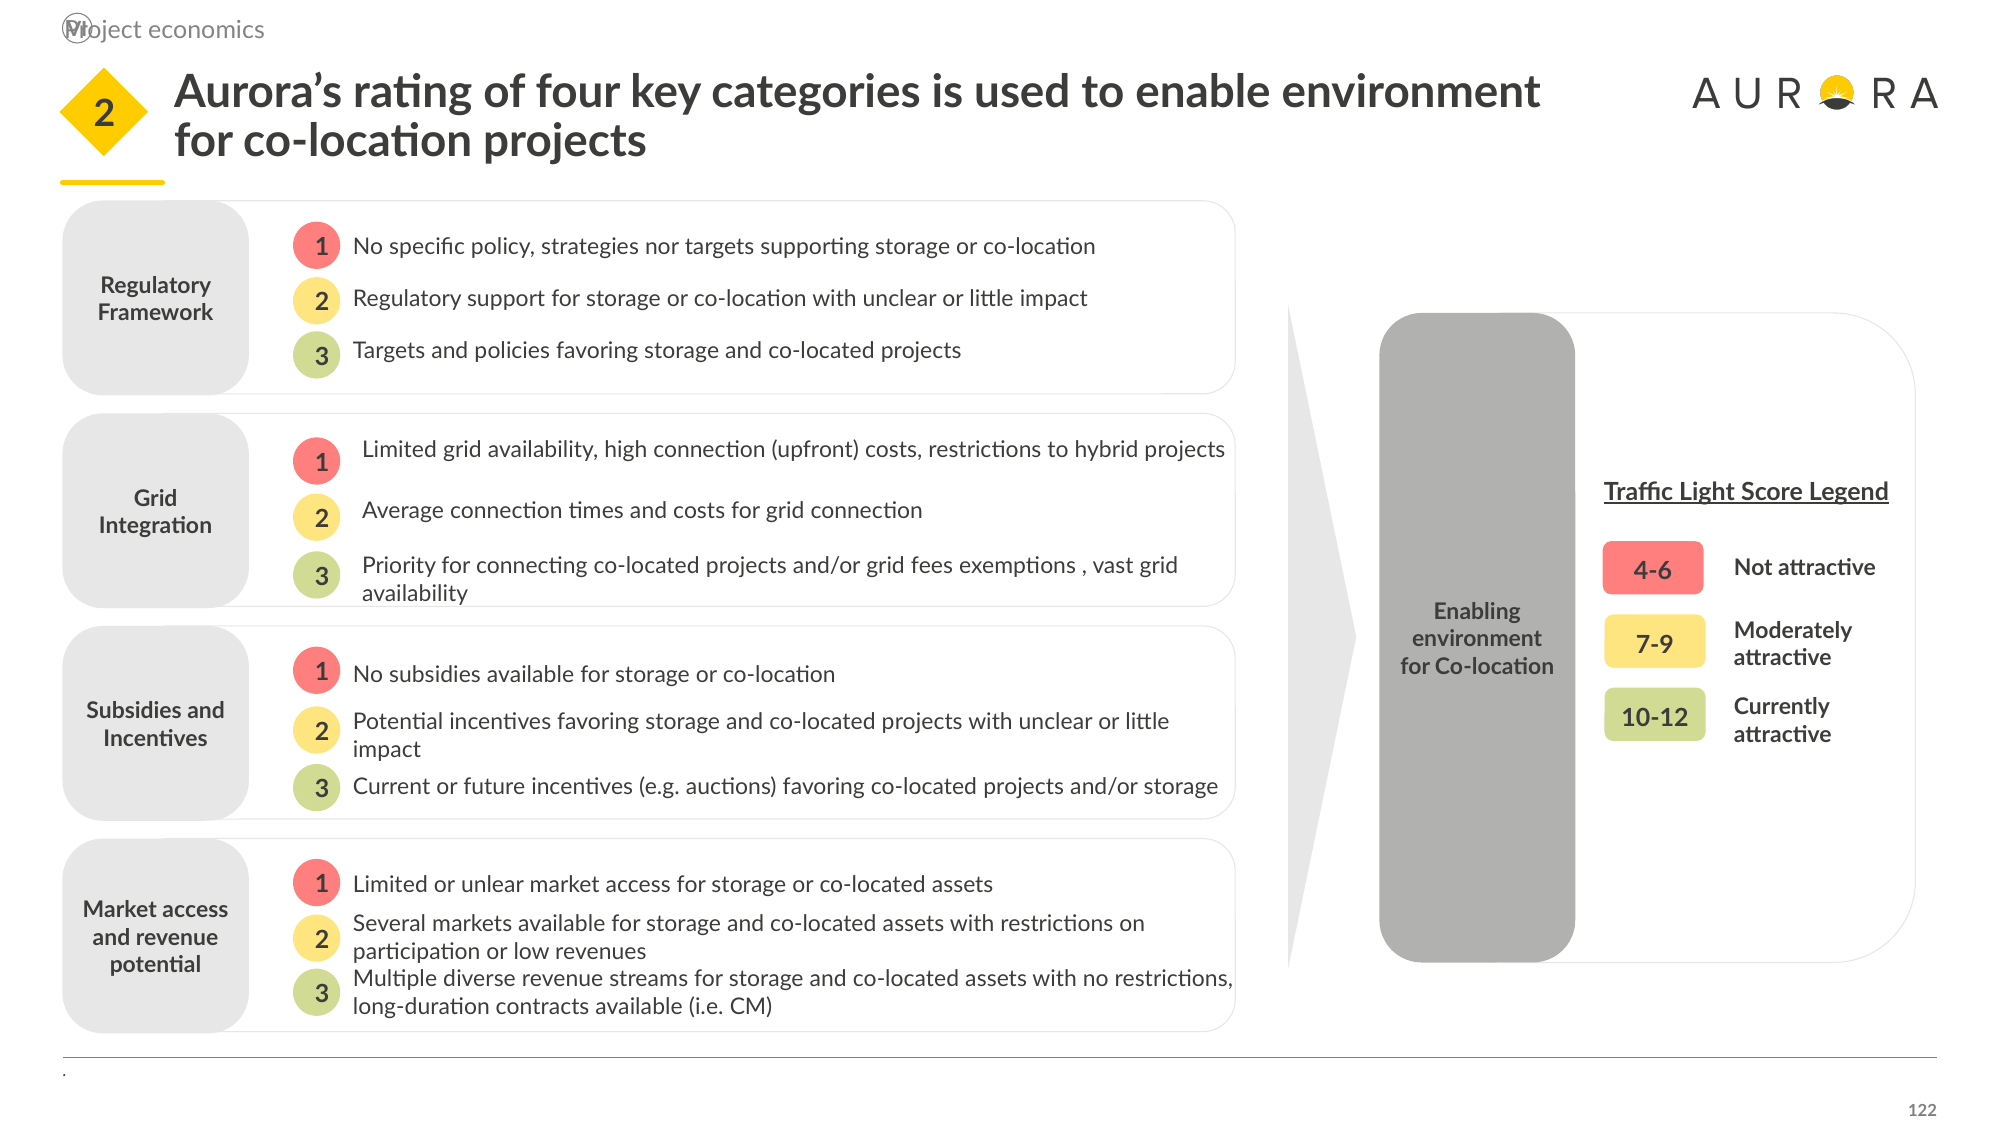

Project economics
VI
2
# Aurora’s rating of four key categories is used to enable environment for co-location projects
Regulatory Framework

| No specific policy, strategies nor targets supporting storage or co-location |
| --- |
| Regulatory support for storage or co-location with unclear or little impact |
| Targets and policies favoring storage and co-located projects |
1
2

Enabling environment for Co-location
3
Grid Integration

| Limited grid availability, high connection (upfront) costs, restrictions to hybrid projects |
| --- |
| Average connection times and costs for grid connection Priority for connecting co-located projects and/or grid fees exemptions , vast grid availability |
1
Traffic Light Score Legend
2
| Not attractive |
| --- |
| Moderately attractive |
| Currently attractive |
4-6
3

7-9
Subsidies and Incentives

| No subsidies available for storage or co-location |
| --- |
| Potential incentives favoring storage and co-located projects with unclear or little impact |
| Current or future incentives (e.g. auctions) favoring co-located projects and/or storage |
1
10-12
2
3

Market access and revenue potential
| Limited or unlear market access for storage or co-located assets |
| --- |
| Several markets available for storage and co-located assets with restrictions on participation or low revenues |
| Multiple diverse revenue streams for storage and co-located assets with no restrictions, long-duration contracts available (i.e. CM) |
1
2
3
.